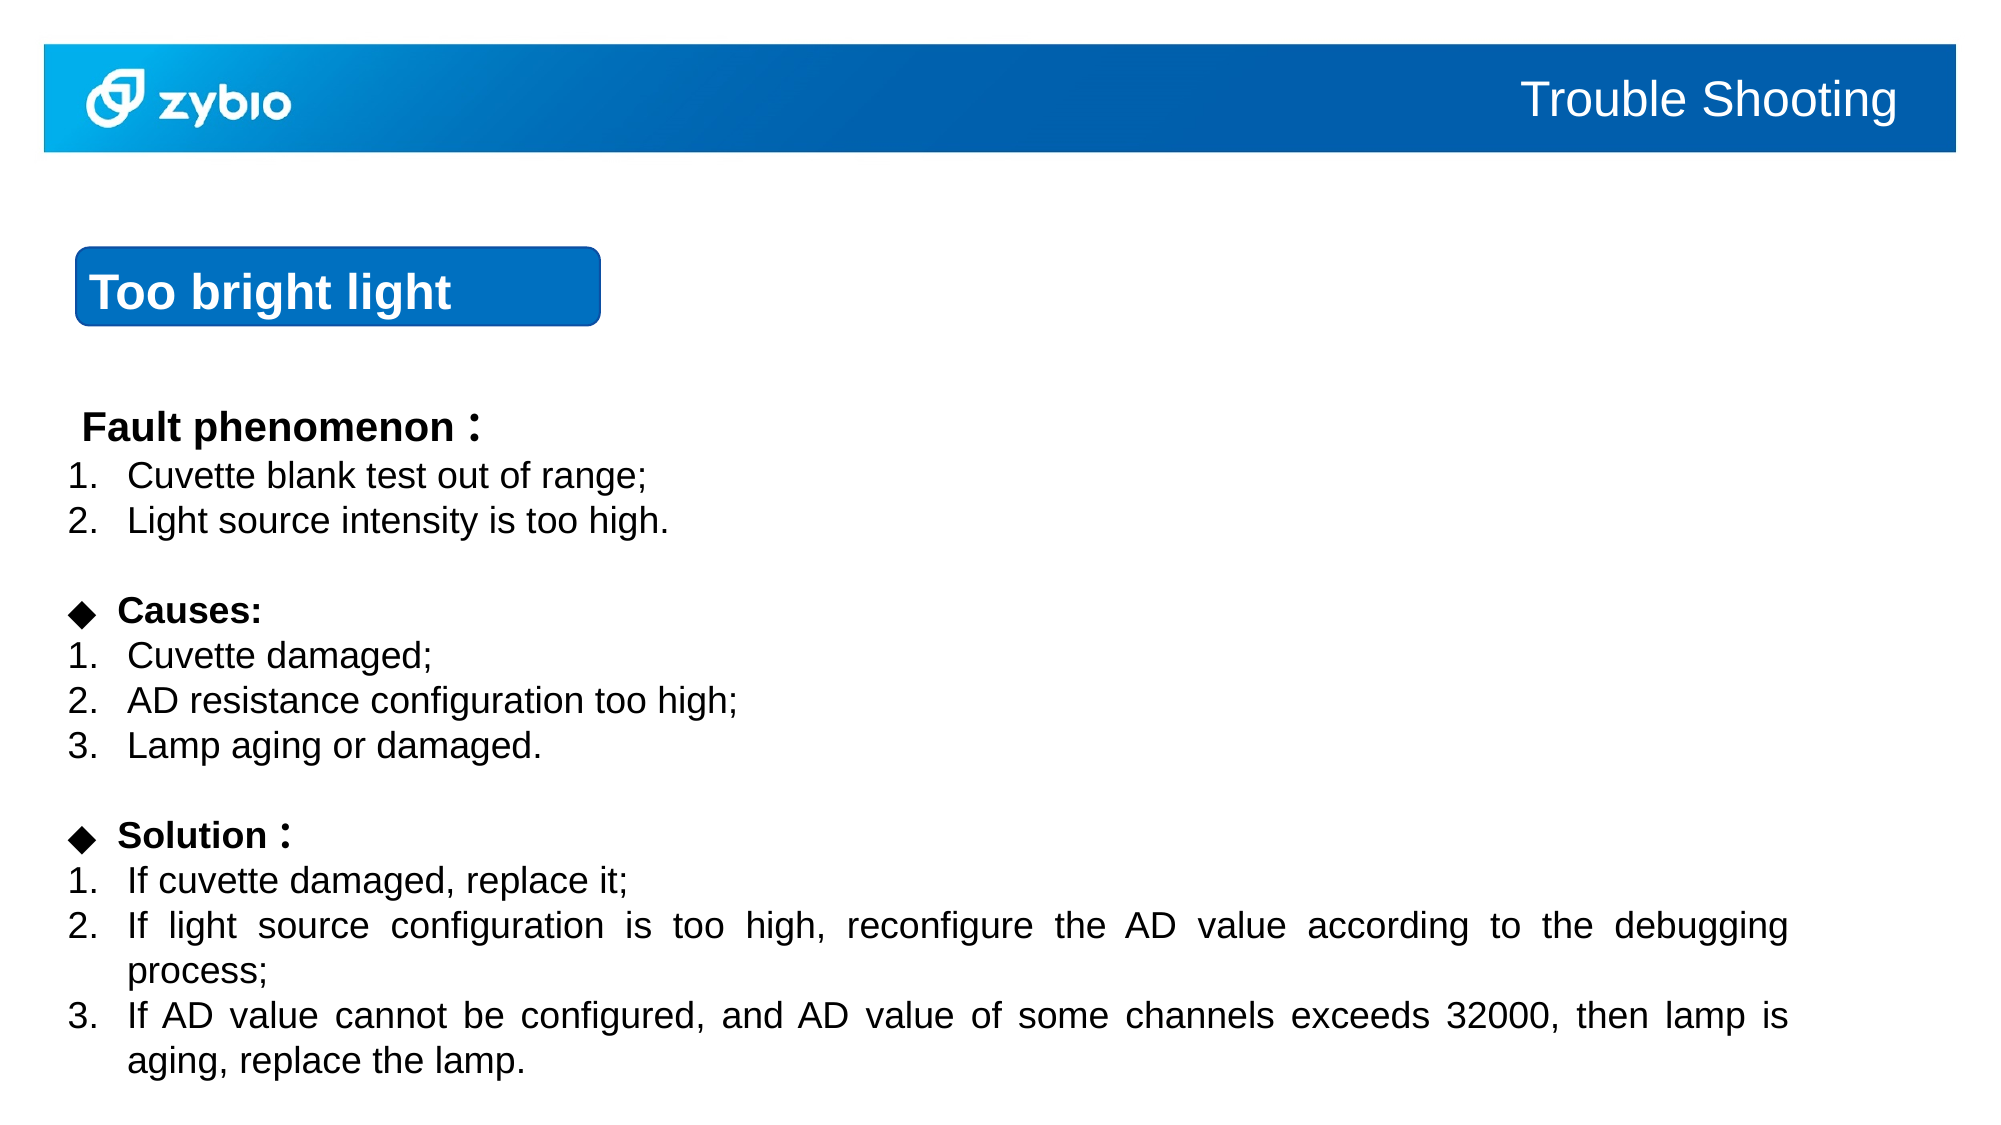

Trouble Shooting

Too bright light source
 Fault phenomenon：
Cuvette blank test out of range;
Light source intensity is too high.

Causes:
Cuvette damaged;
AD resistance configuration too high;
Lamp aging or damaged.

Solution：
If cuvette damaged, replace it;
If light source configuration is too high, reconfigure the AD value according to the debugging process;
If AD value cannot be configured, and AD value of some channels exceeds 32000, then lamp is aging, replace the lamp.